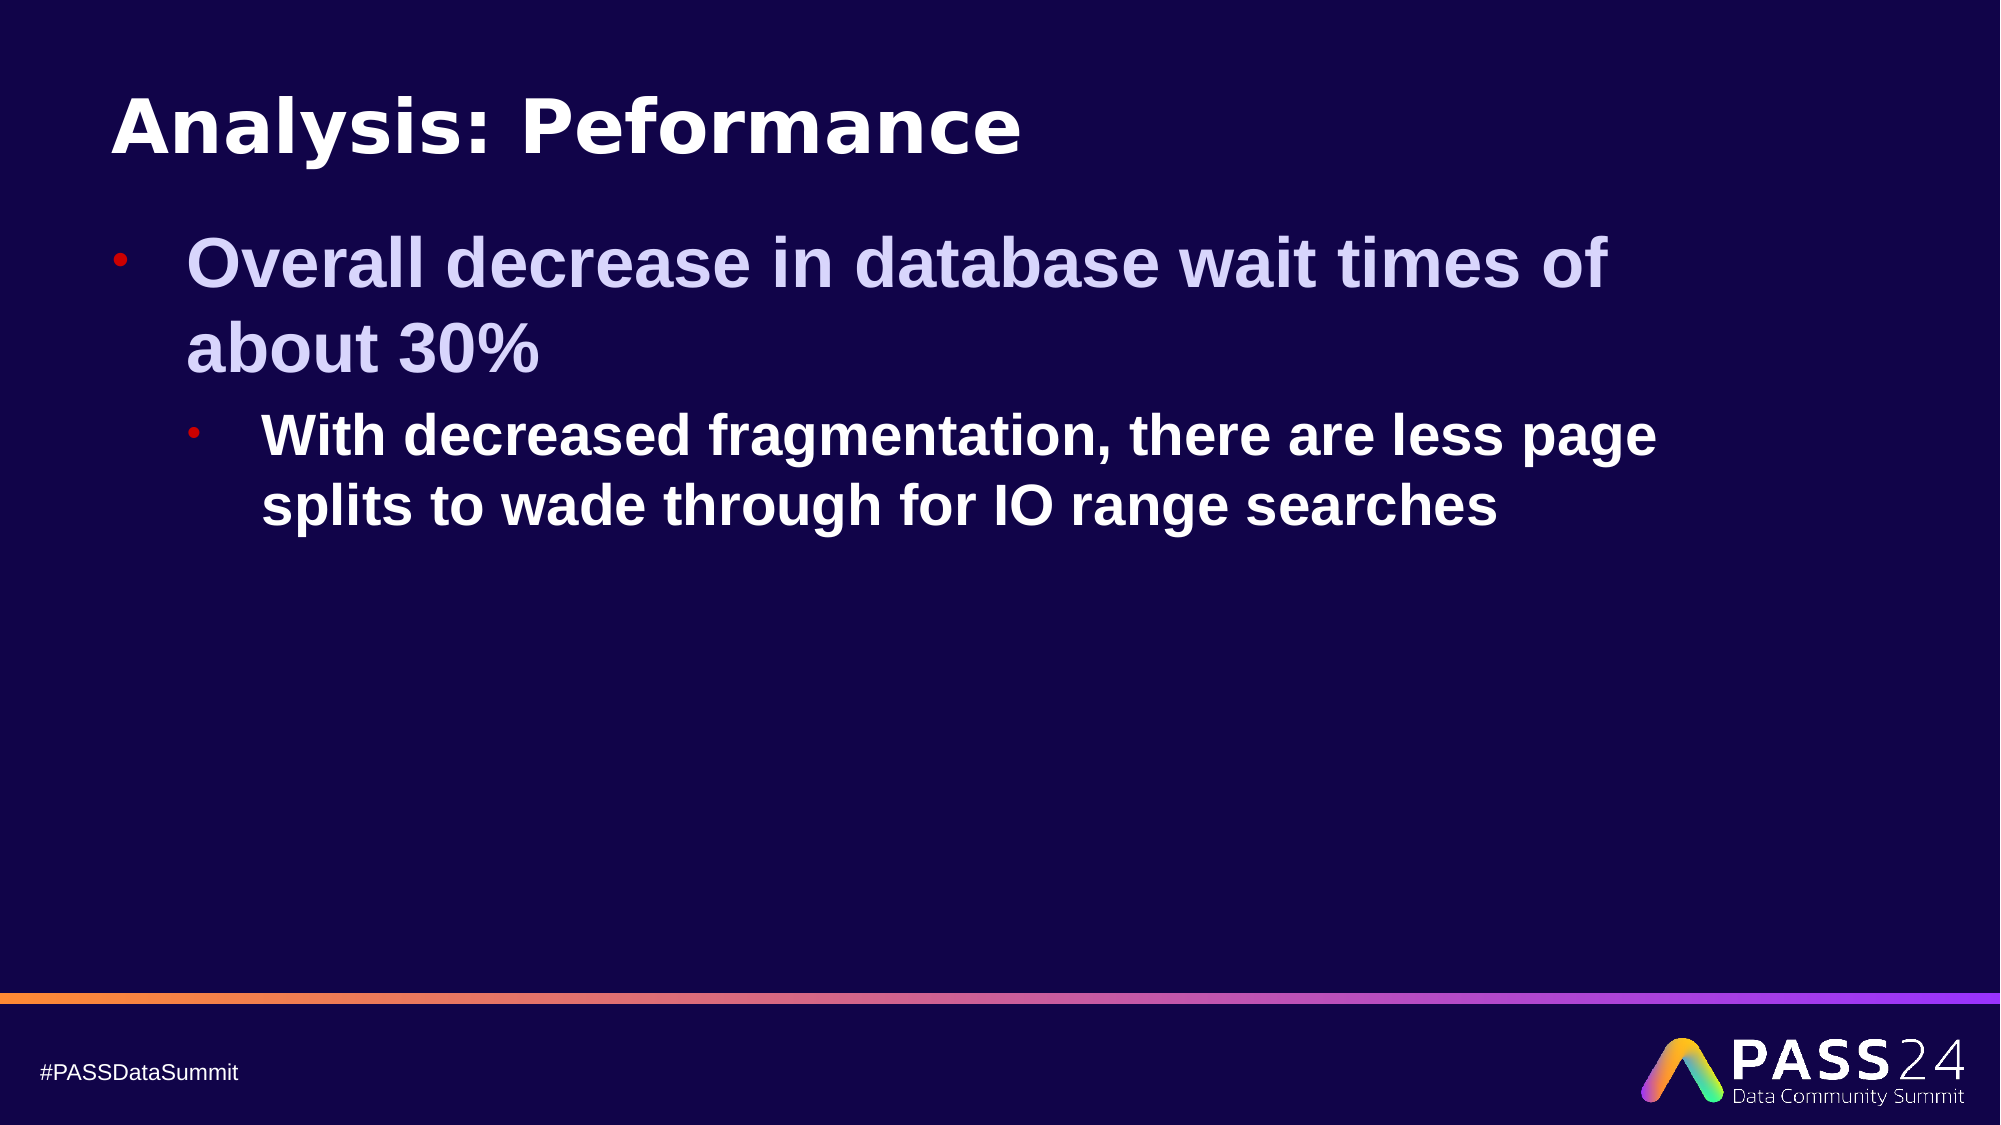

# Analysis: Peformance
Overall decrease in database wait times of about 30%
With decreased fragmentation, there are less page splits to wade through for IO range searches

Bad Page Split